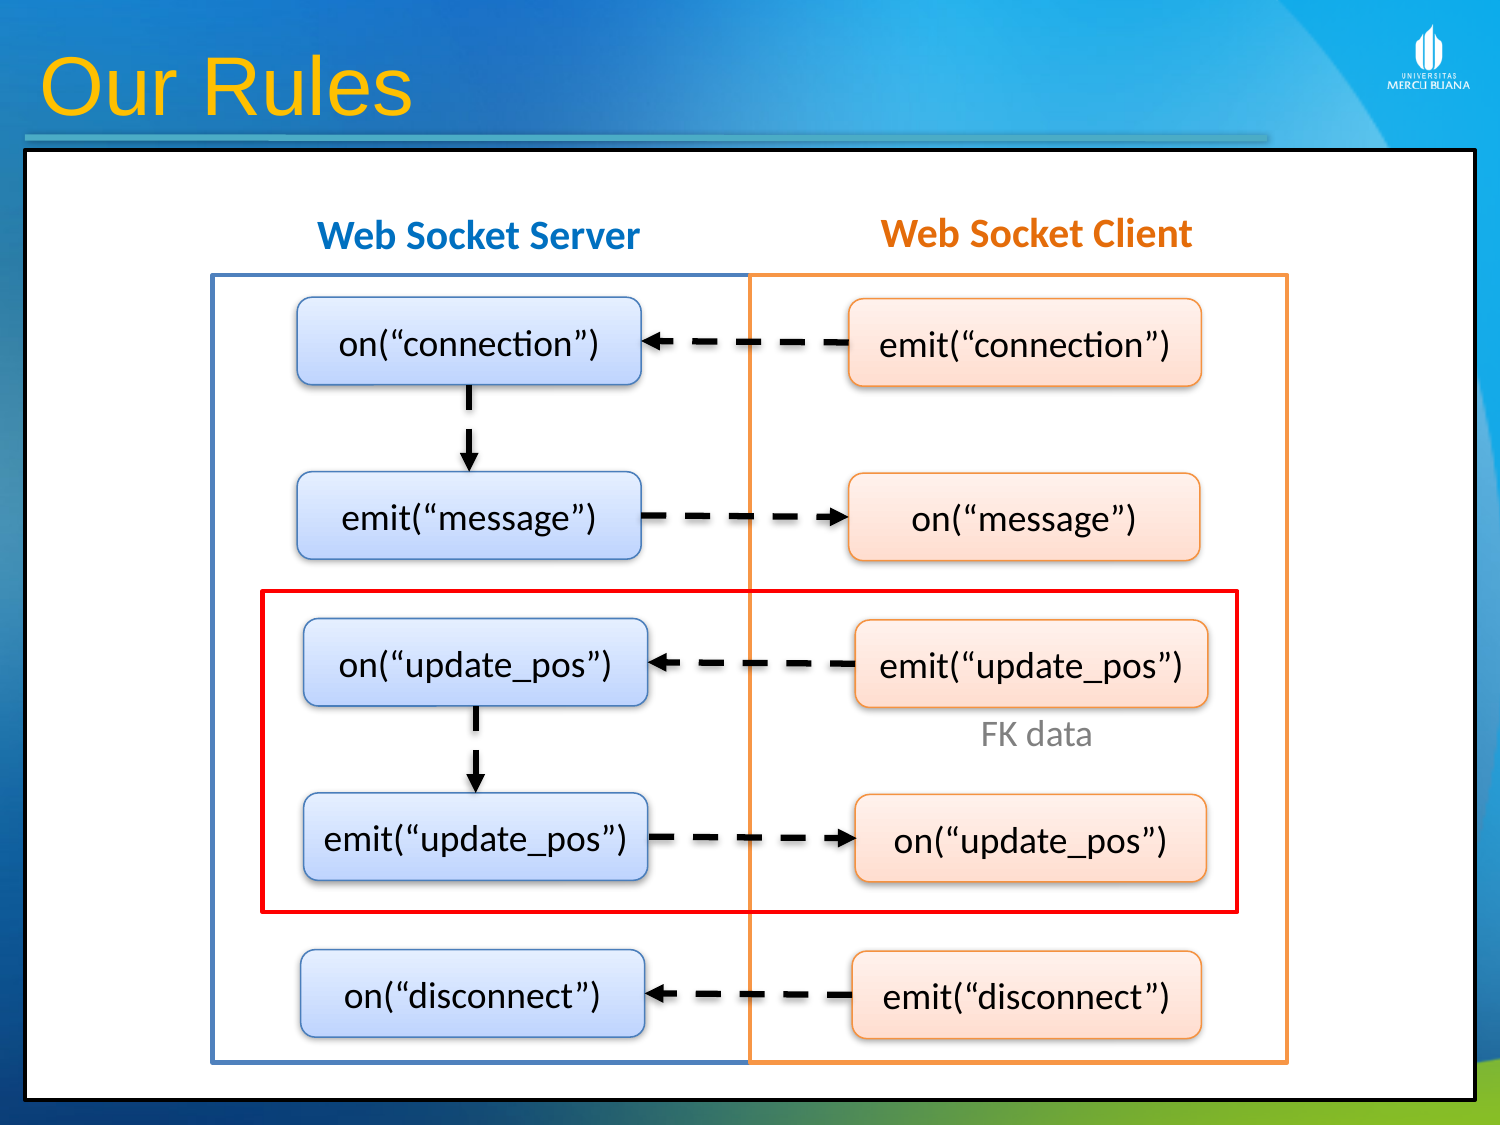

Our Rules

Web Socket Client
Web Socket Server

on(“connection”)
emit(“connection”)
emit(“message”)
on(“message”)

on(“update_pos”)
emit(“update_pos”)
FK data
emit(“update_pos”)
on(“update_pos”)
on(“disconnect”)
emit(“disconnect”)